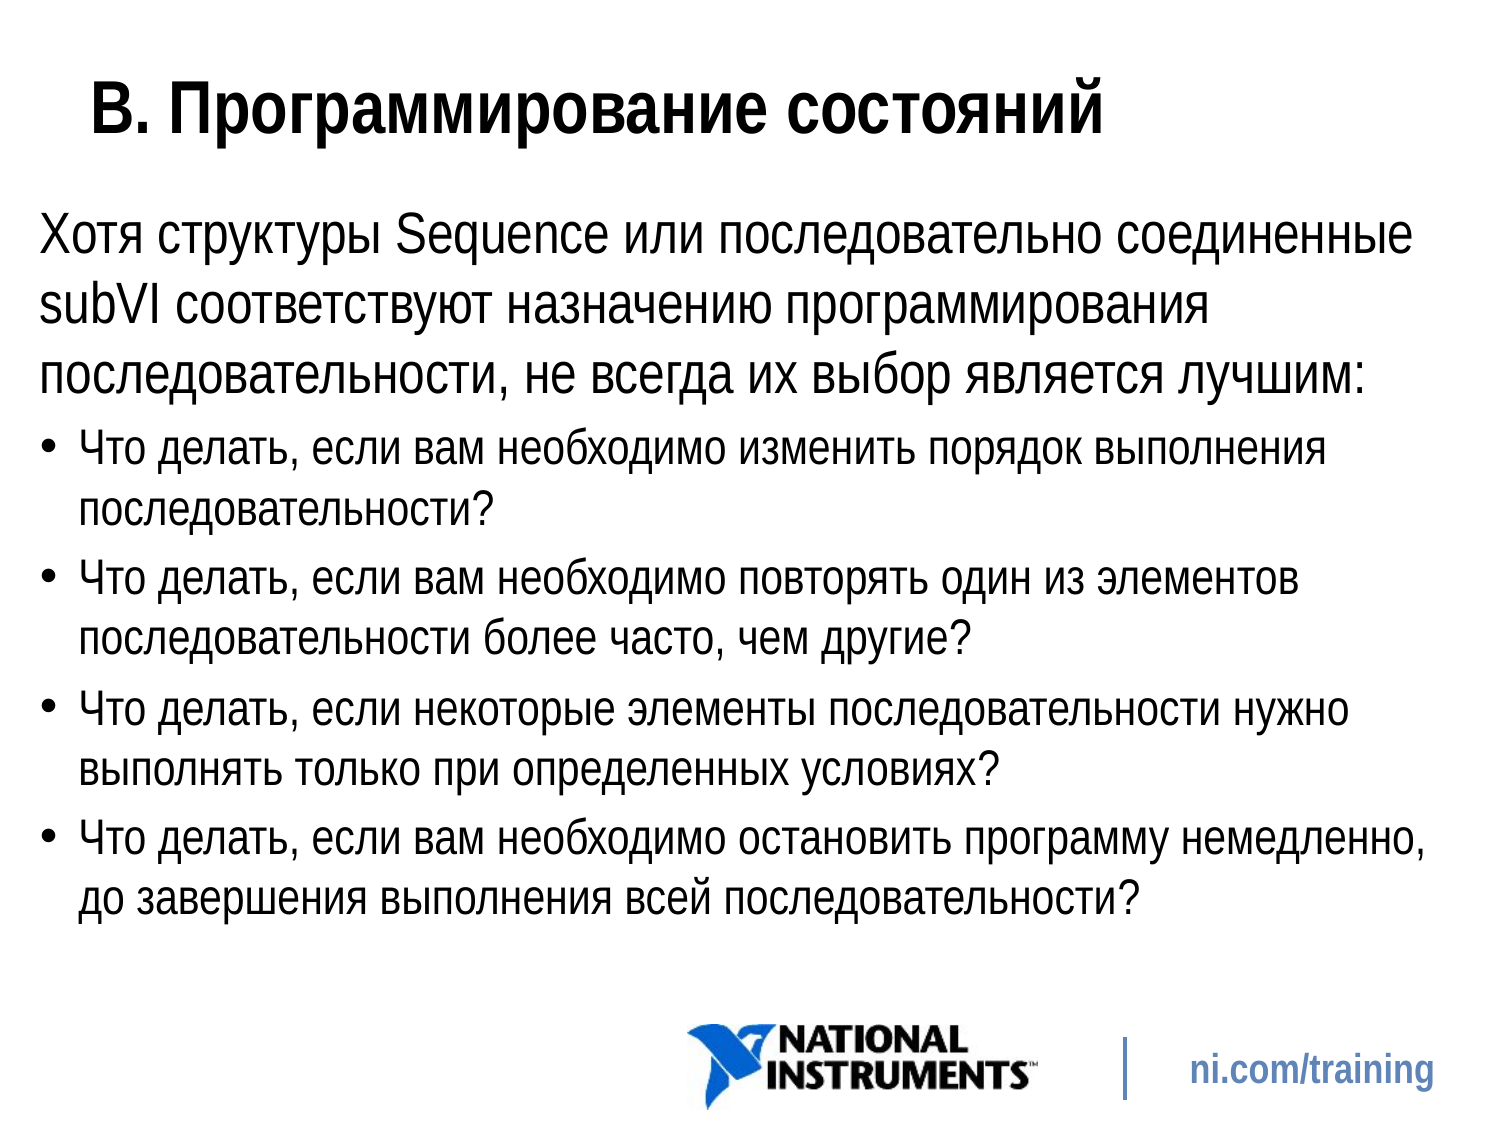

# B. Программирование состояний
Хотя структуры Sequence или последовательно соединенные subVI соответствуют назначению программирования последовательности, не всегда их выбор является лучшим:
Что делать, если вам необходимо изменить порядок выполнения последовательности?
Что делать, если вам необходимо повторять один из элементов последовательности более часто, чем другие?
Что делать, если некоторые элементы последовательности нужно выполнять только при определенных условиях?
Что делать, если вам необходимо остановить программу немедленно, до завершения выполнения всей последовательности?